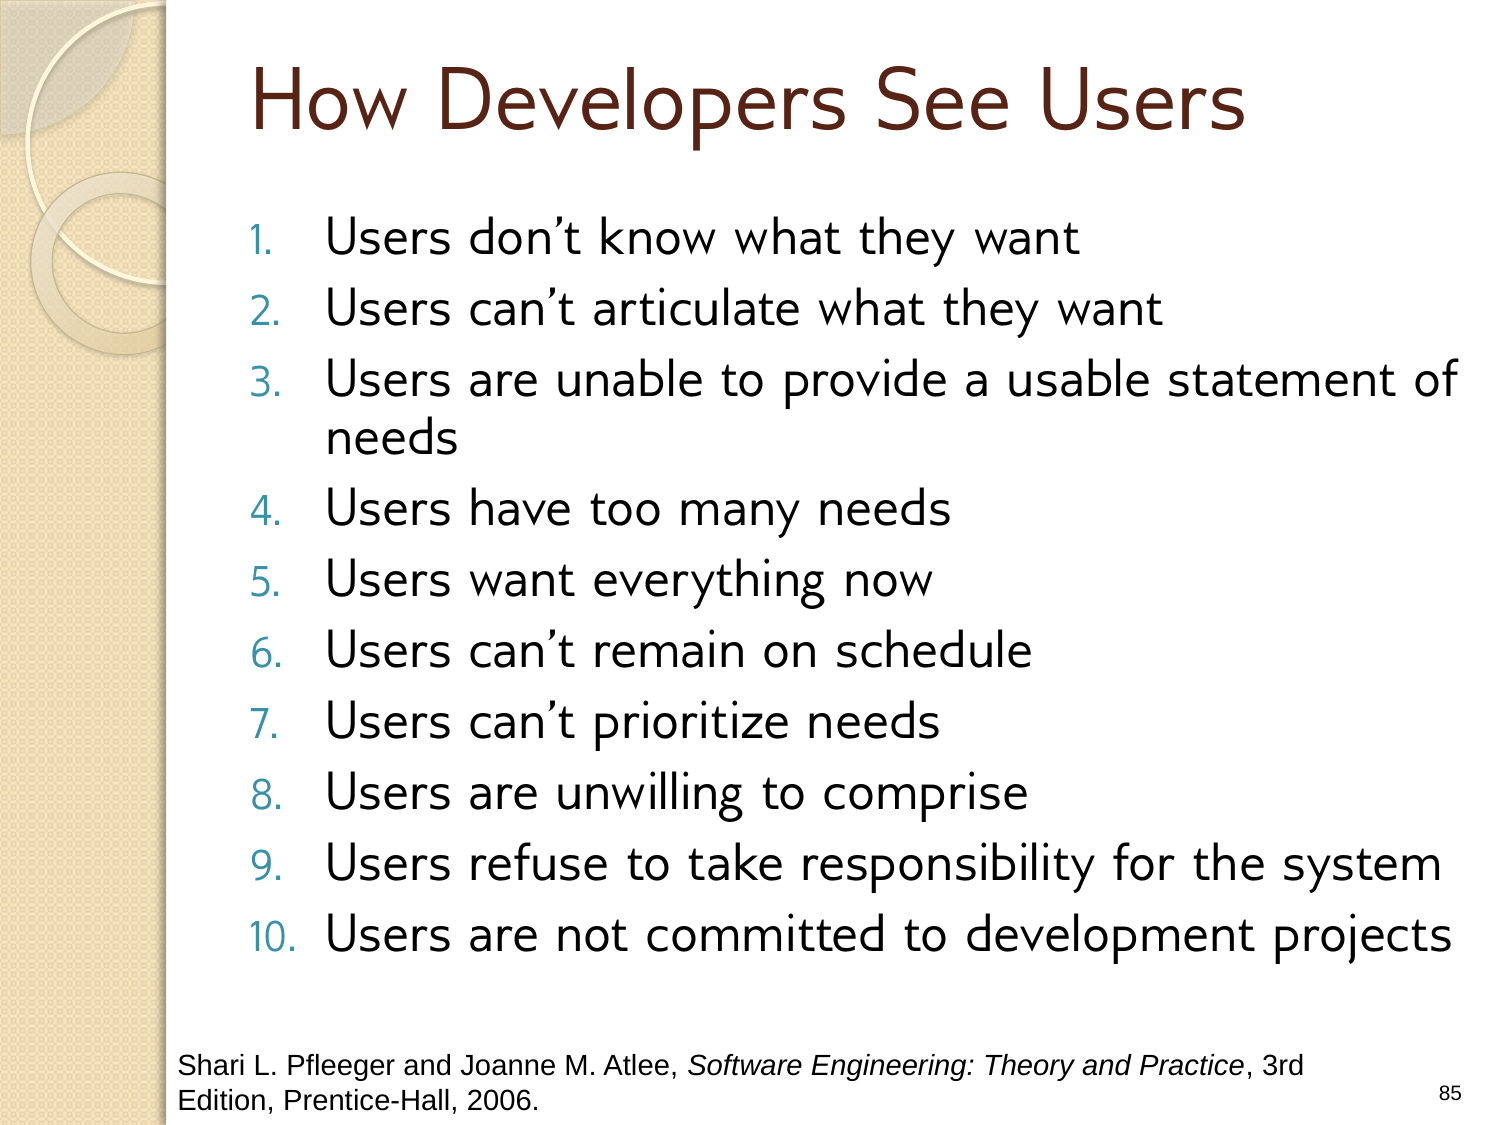

# How Developers See Users
Users don’t know what they want
Users can’t articulate what they want
Users are unable to provide a usable statement of needs
Users have too many needs
Users want everything now
Users can’t remain on schedule
Users can’t prioritize needs
Users are unwilling to comprise
Users refuse to take responsibility for the system
Users are not committed to development projects

85
Shari L. Pfleeger and Joanne M. Atlee, Software Engineering: Theory and Practice, 3rd Edition, Prentice-Hall, 2006.